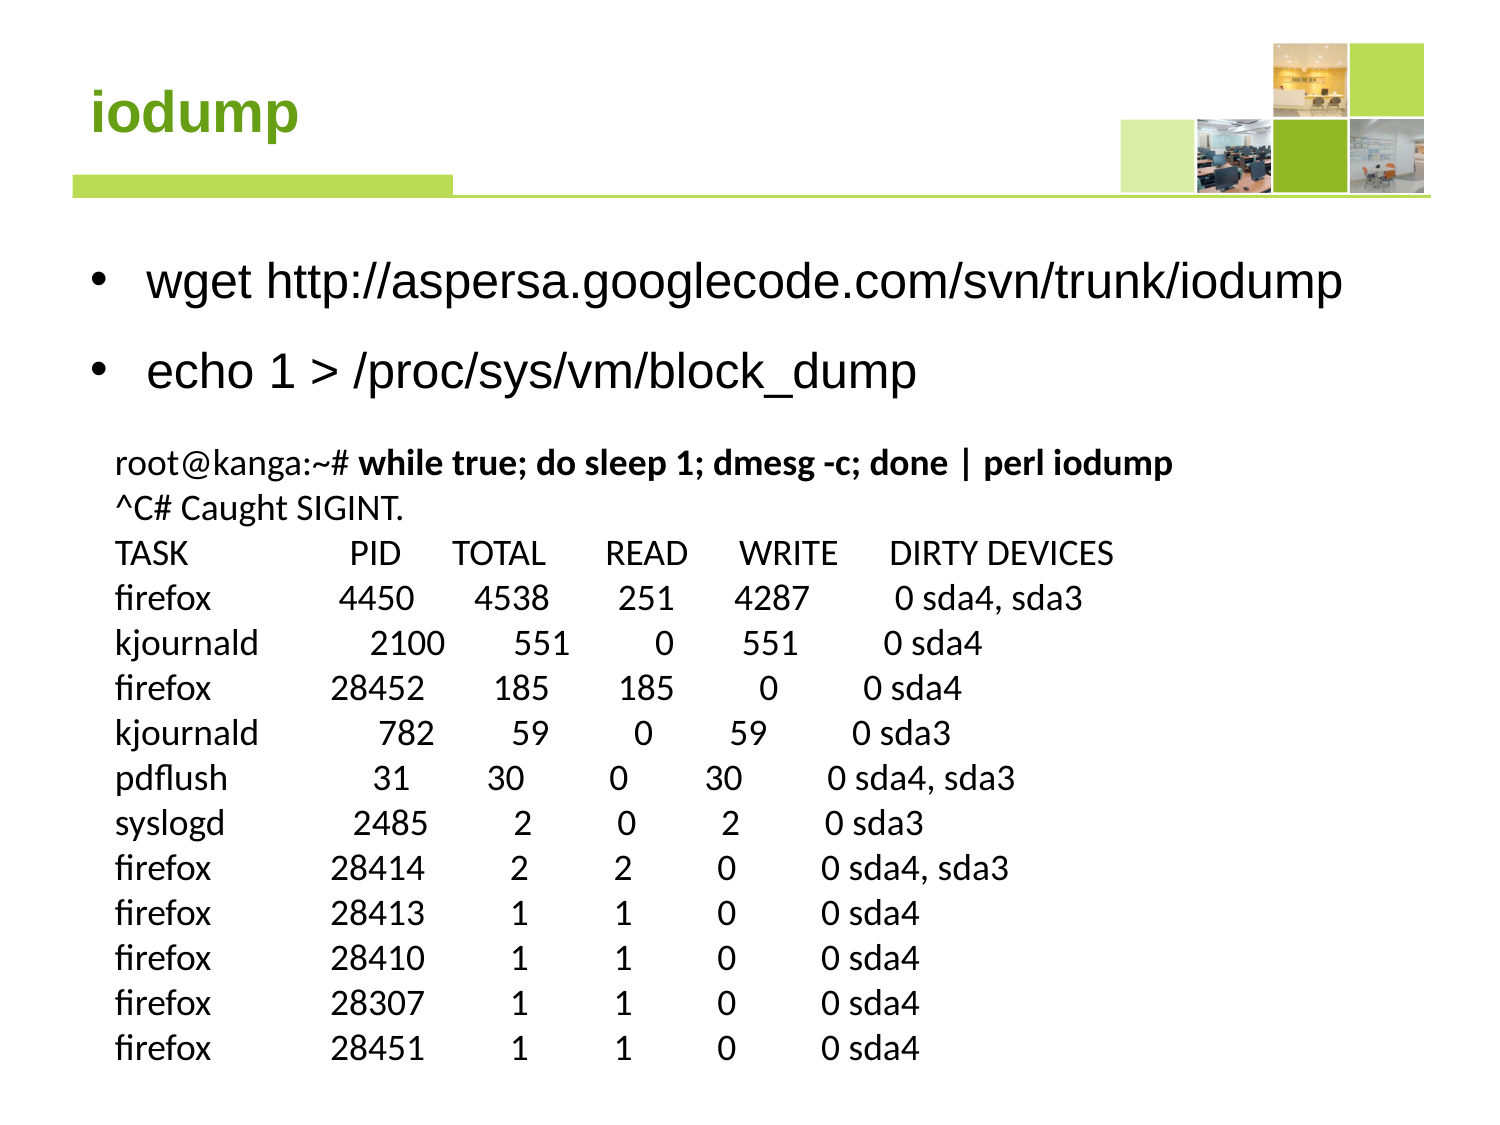

# iodump
wget http://aspersa.googlecode.com/svn/trunk/iodump
echo 1 > /proc/sys/vm/block_dump
root@kanga:~# while true; do sleep 1; dmesg -c; done | perl iodump
^C# Caught SIGINT.
TASK                   PID      TOTAL       READ      WRITE      DIRTY DEVICES
firefox               4450       4538        251       4287          0 sda4, sda3
kjournald             2100        551          0        551          0 sda4
firefox              28452        185        185          0          0 sda4
kjournald              782         59          0         59          0 sda3
pdflush                 31         30          0         30          0 sda4, sda3
syslogd               2485          2          0          2          0 sda3
firefox              28414          2          2          0          0 sda4, sda3
firefox              28413          1          1          0          0 sda4
firefox              28410          1          1          0          0 sda4
firefox              28307          1          1          0          0 sda4
firefox              28451          1          1          0          0 sda4